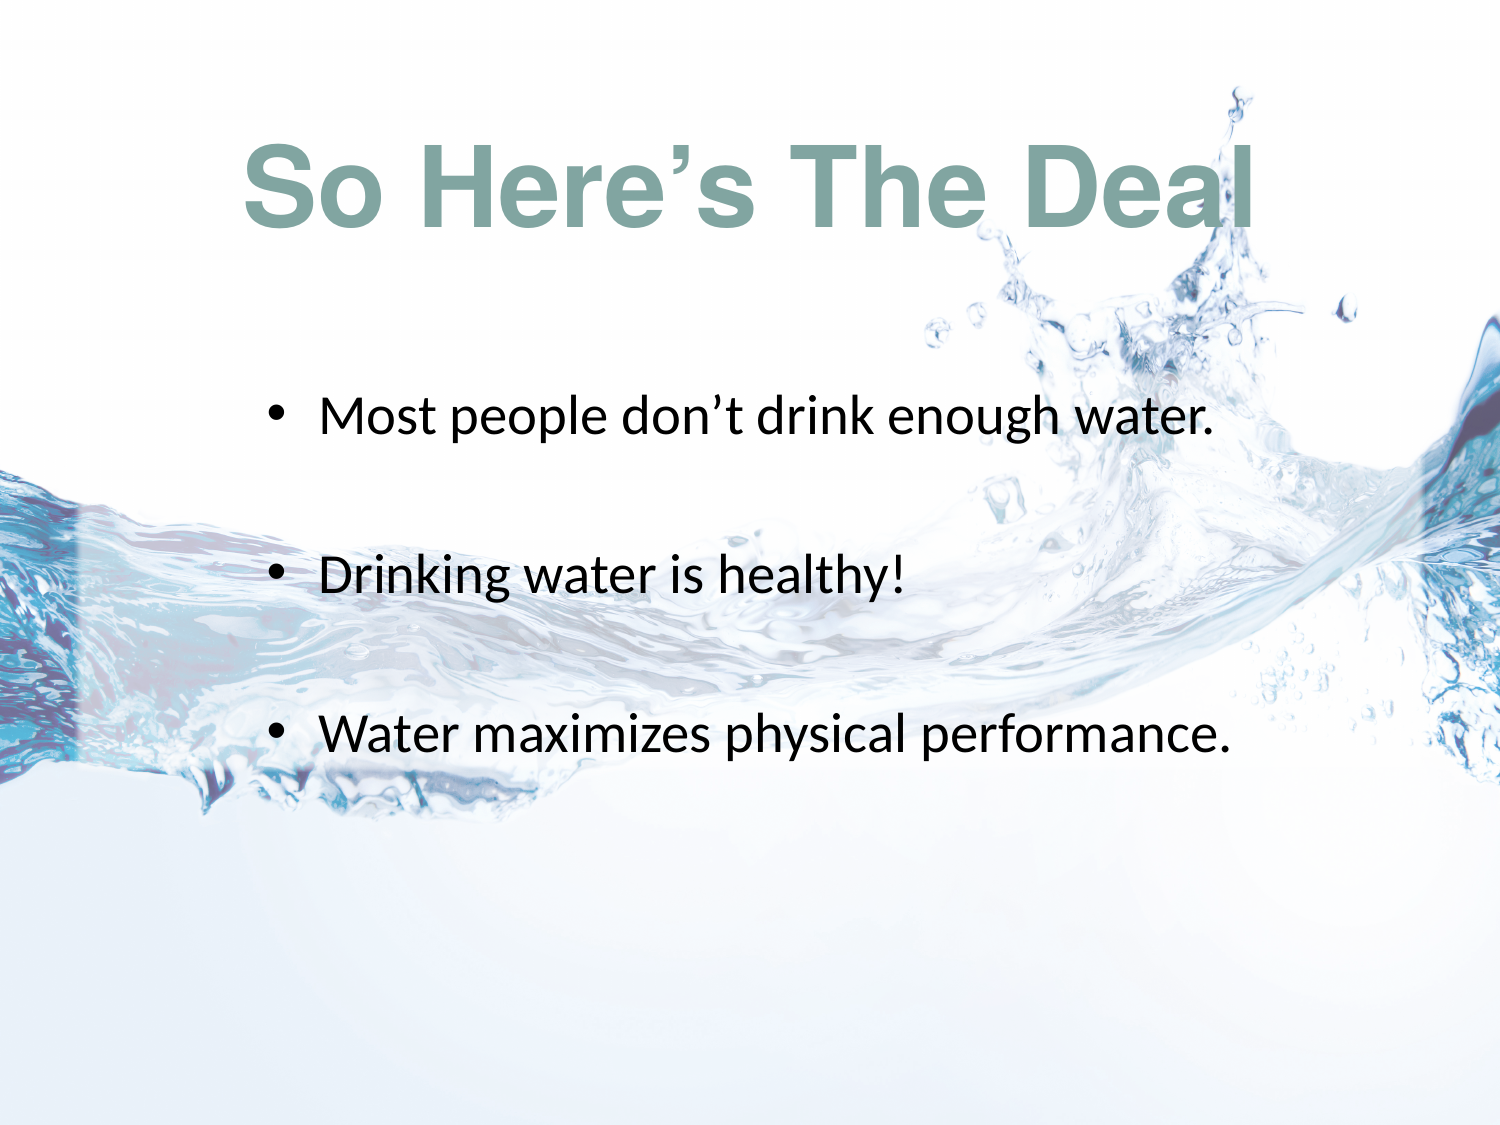

# So Here’s The Deal
Most people don’t drink enough water.

Drinking water is healthy!

Water maximizes physical performance.